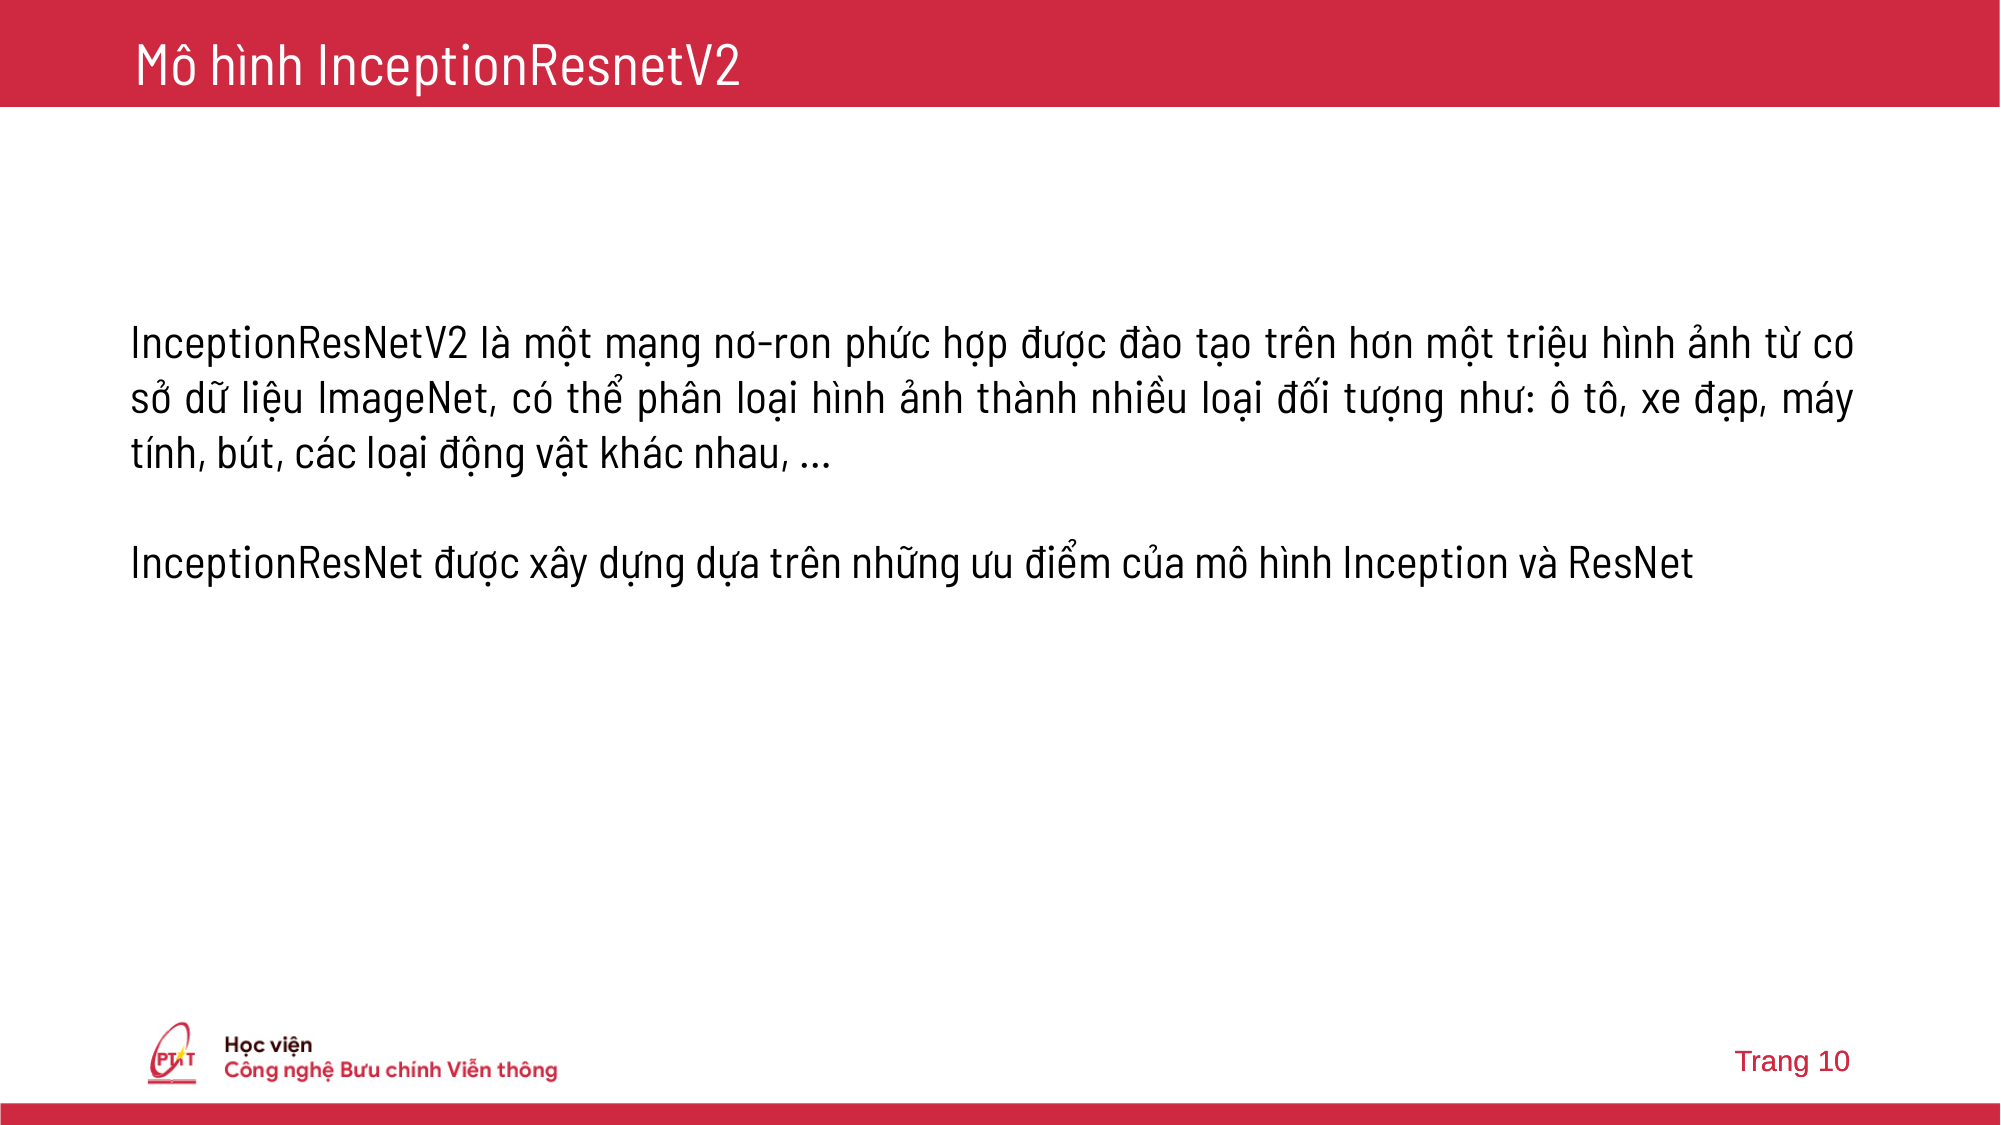

Mô hình InceptionResnetV2
InceptionResNetV2 là một mạng nơ-ron phức hợp được đào tạo trên hơn một triệu hình ảnh từ cơ sở dữ liệu ImageNet, có thể phân loại hình ảnh thành nhiều loại đối tượng như: ô tô, xe đạp, máy tính, bút, các loại động vật khác nhau, …

InceptionResNet được xây dựng dựa trên những ưu điểm của mô hình Inception và ResNet